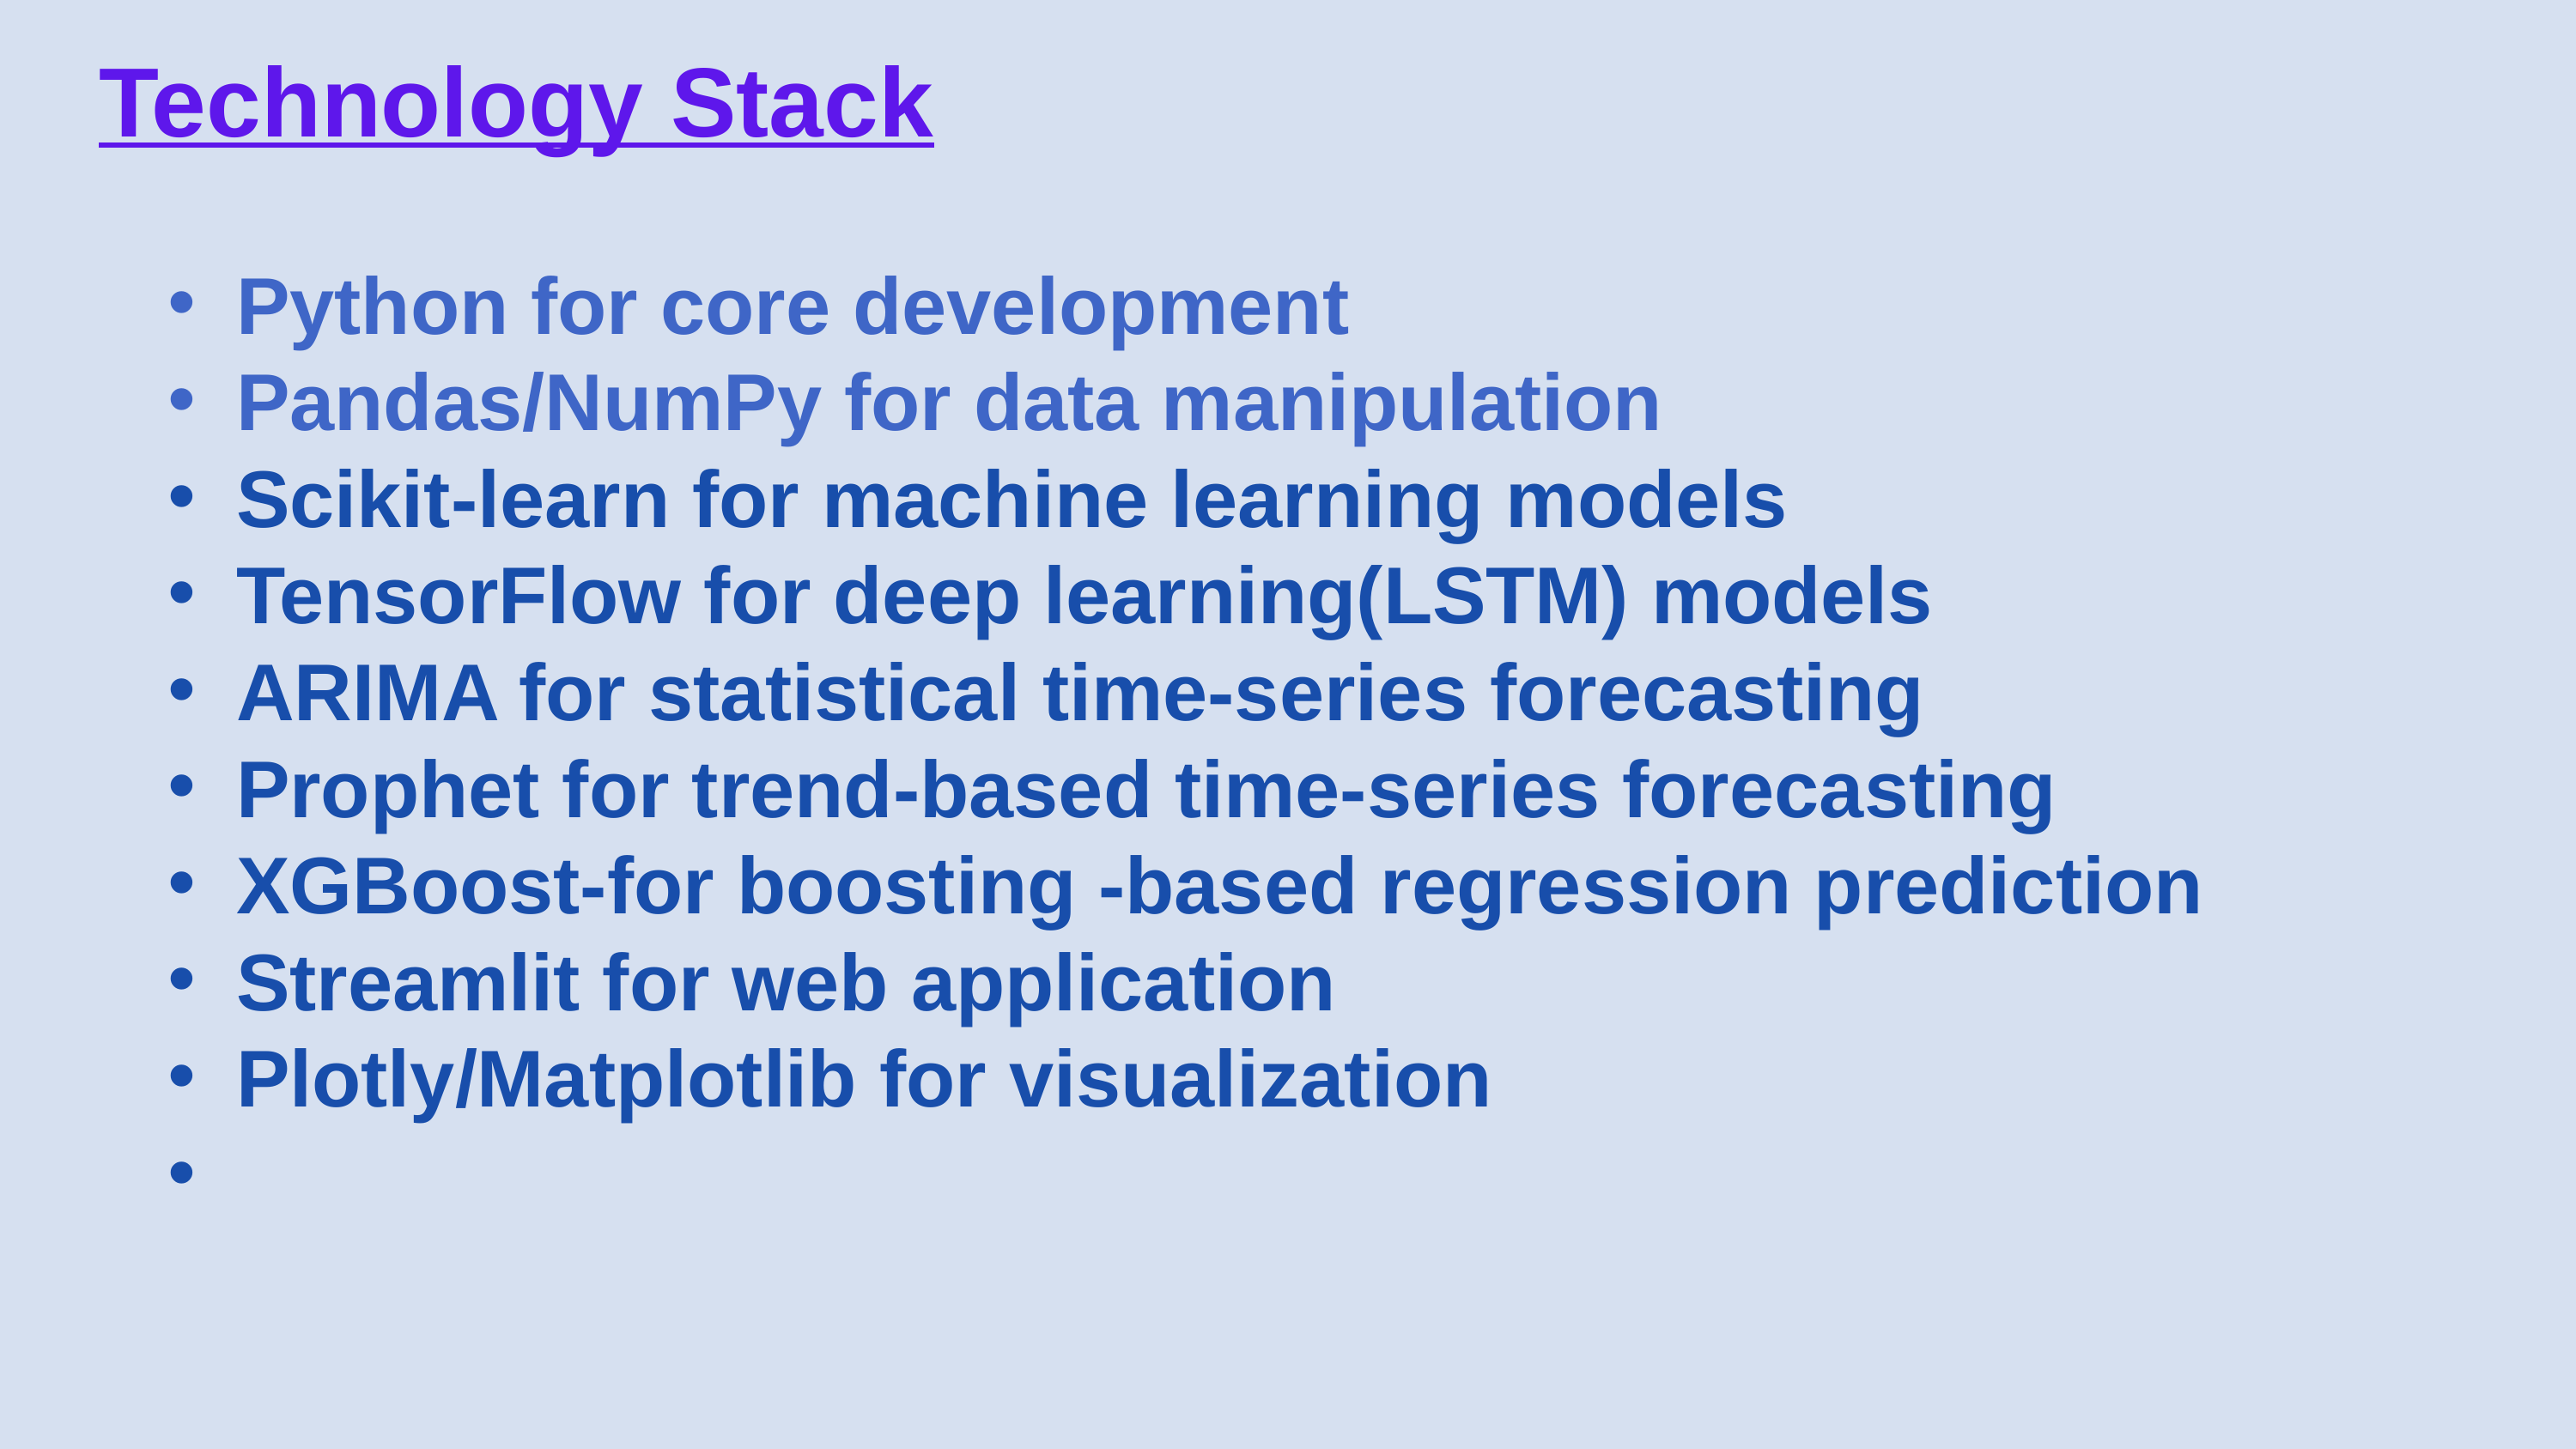

Technology Stack

Python for core development
Pandas/NumPy for data manipulation
Scikit-learn for machine learning models
TensorFlow for deep learning(LSTM) models
ARIMA for statistical time-series forecasting
Prophet for trend-based time-series forecasting
XGBoost-for boosting -based regression prediction
Streamlit for web application
Plotly/Matplotlib for visualization